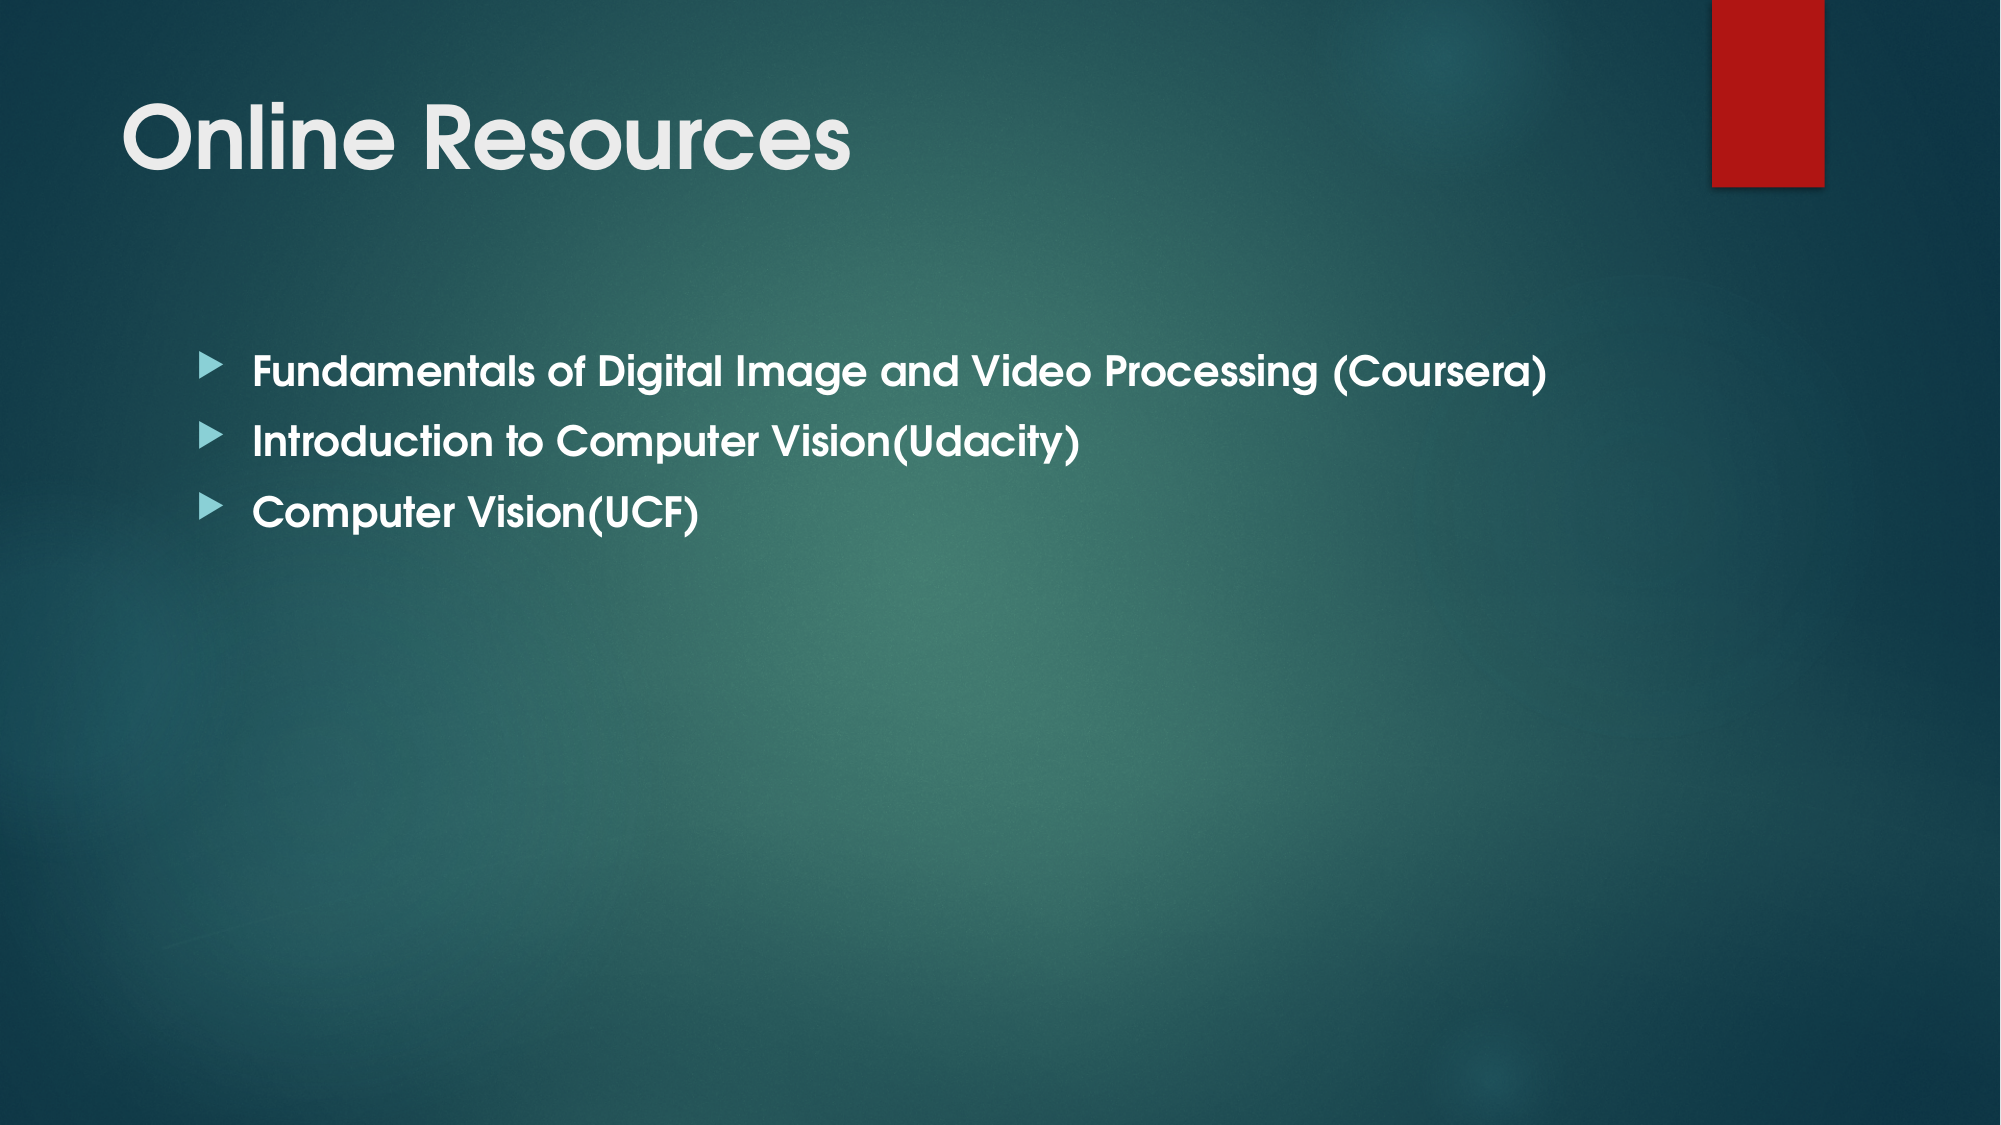

# Online Resources
Fundamentals of Digital Image and Video Processing (Coursera)
Introduction to Computer Vision(Udacity)
Computer Vision(UCF)